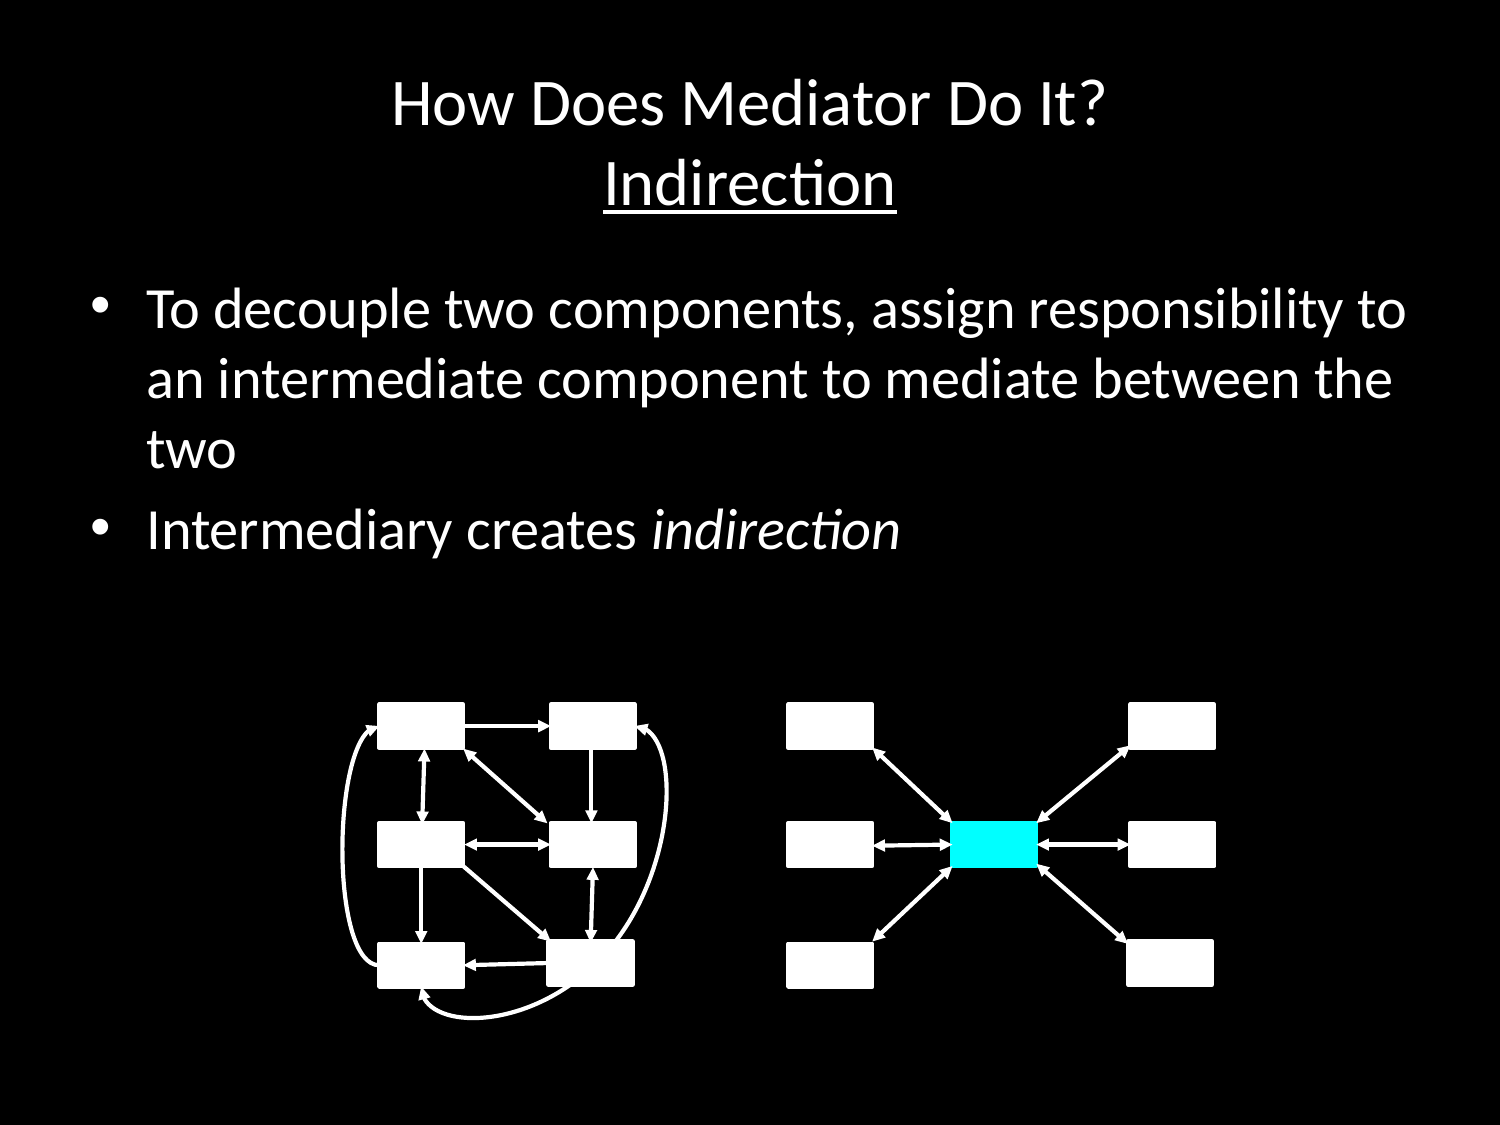

# How Does Mediator Do It? Indirection
To decouple two components, assign responsibility to an intermediate component to mediate between the two
Intermediary creates indirection